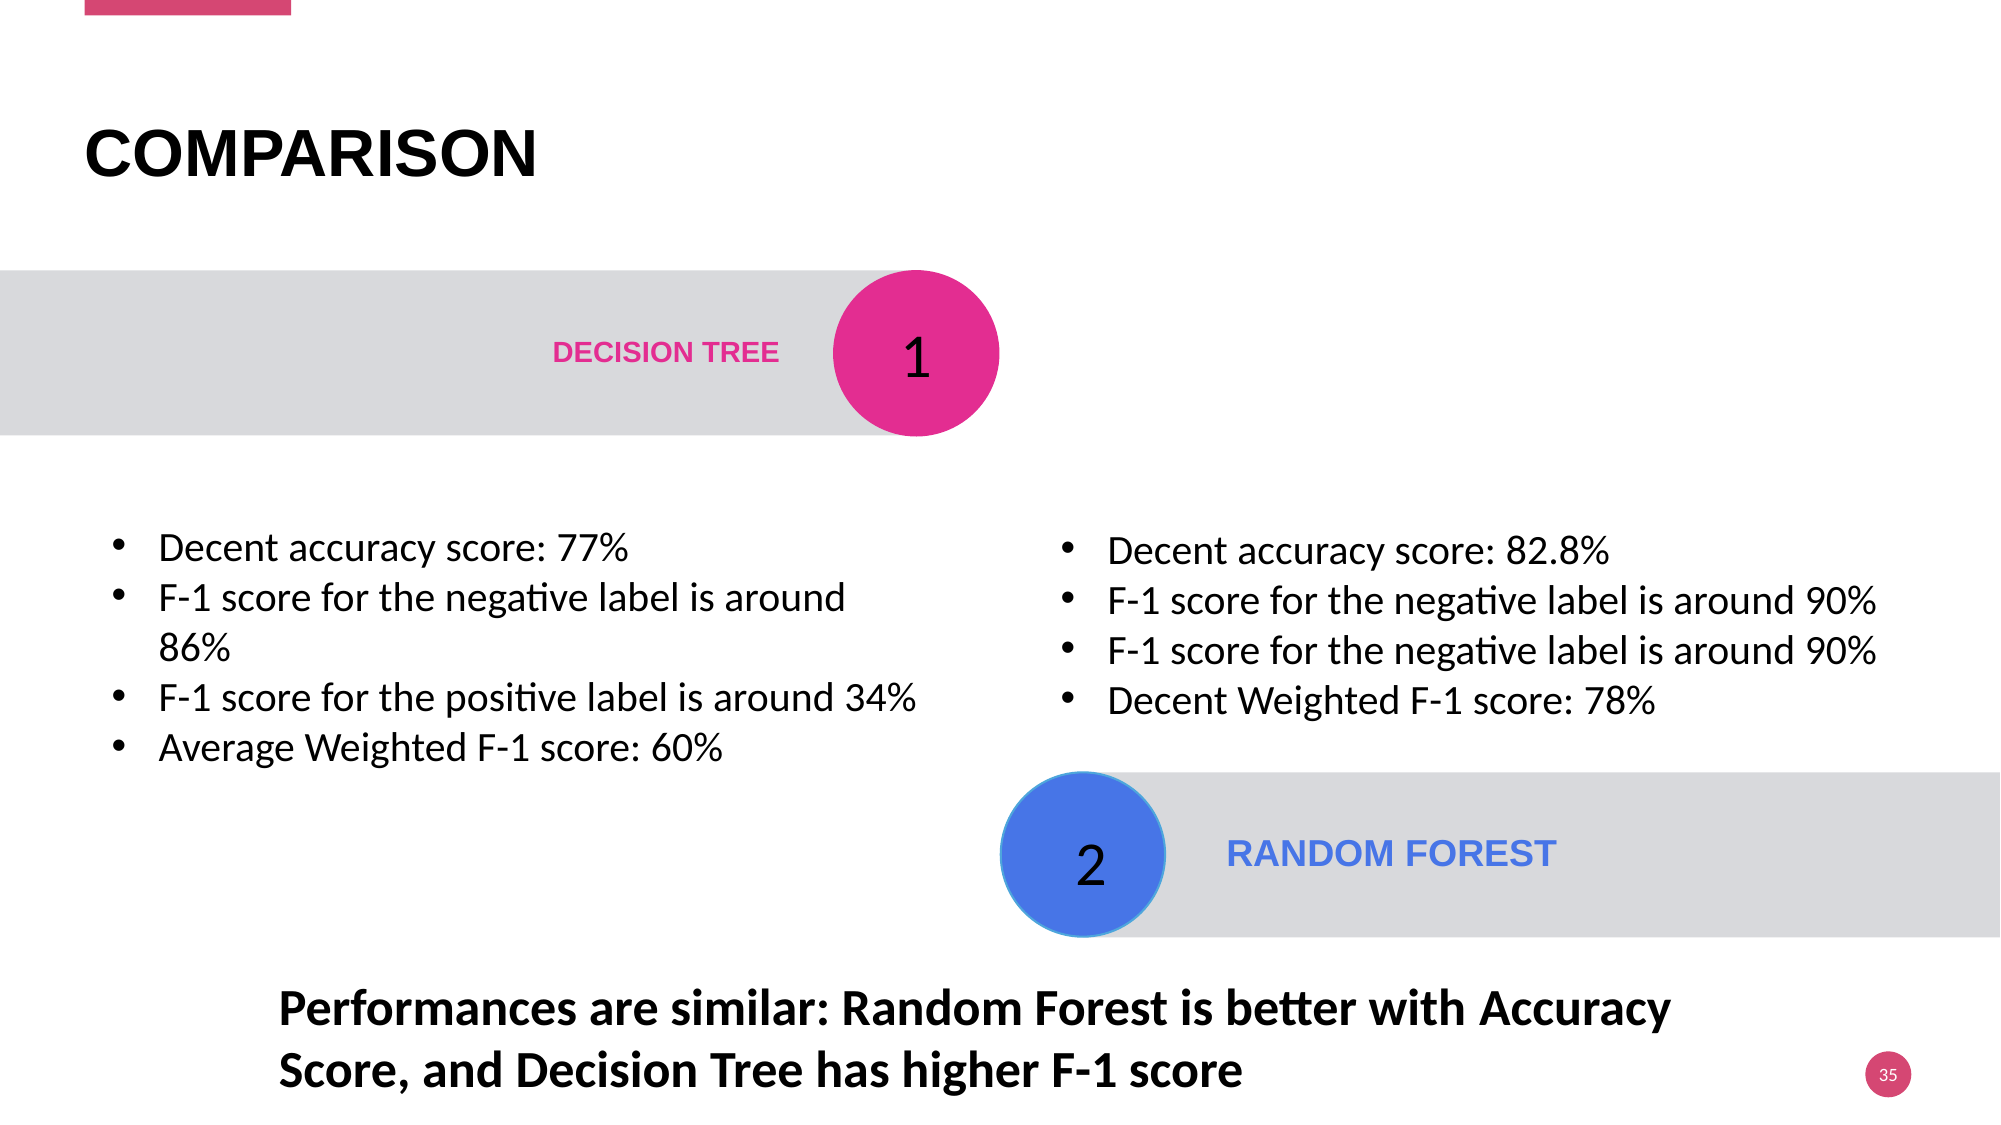

# Comparison
1
DECISION TREE

Decent accuracy score: 82.8%
F-1 score for the negative label is around 90%
F-1 score for the negative label is around 90%
Decent Weighted F-1 score: 78%

Decent accuracy score: 77%
F-1 score for the negative label is around 86%
F-1 score for the positive label is around 34%
Average Weighted F-1 score: 60%

RANDOM FOREST
2
Performances are similar: Random Forest is better with Accuracy Score, and Decision Tree has higher F-1 score
35